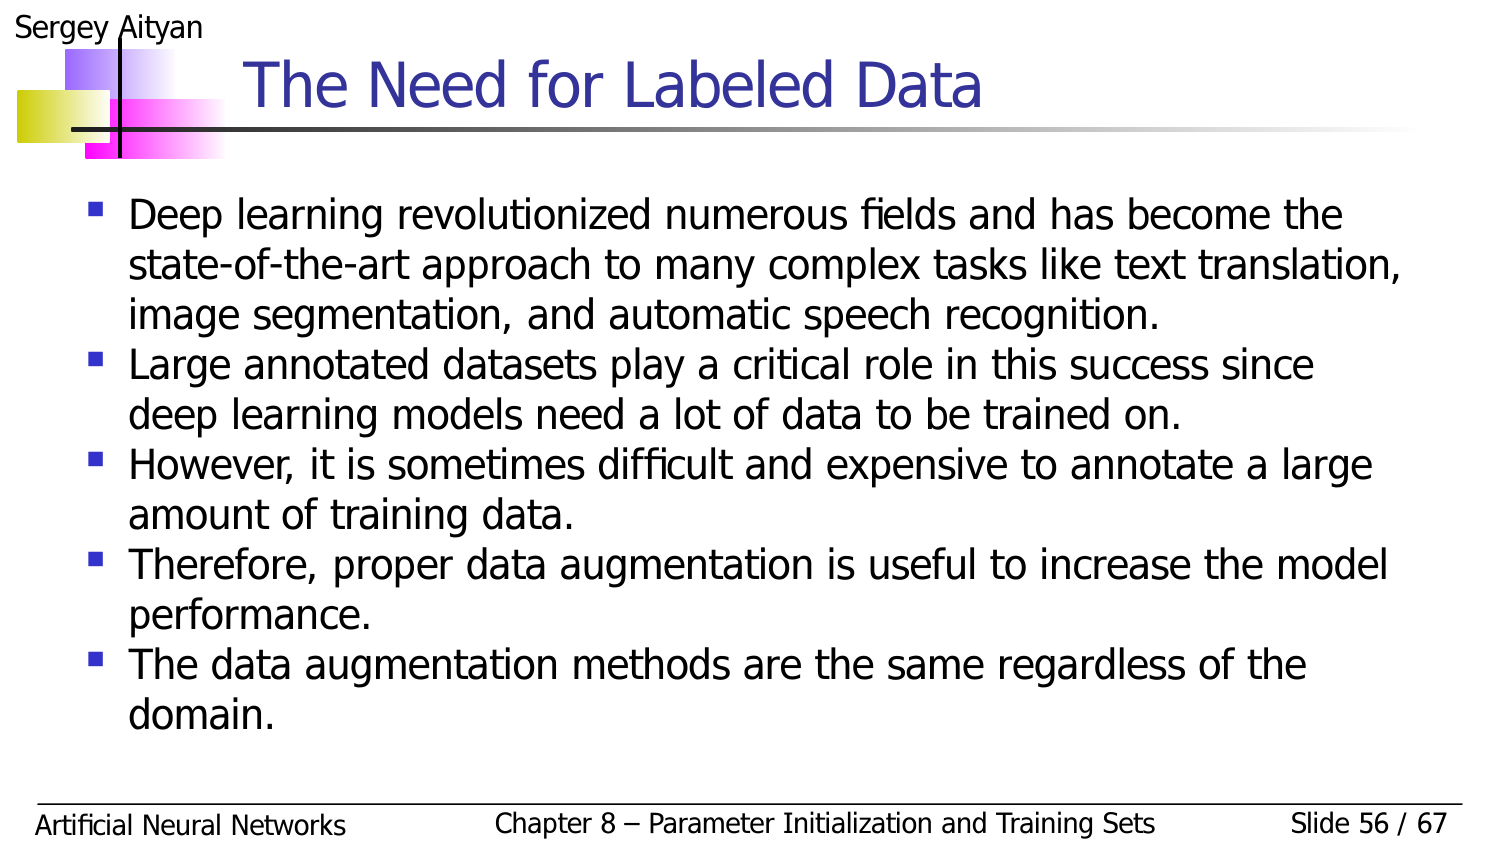

# The Need for Labeled Data
Deep learning revolutionized numerous fields and has become the state-of-the-art approach to many complex tasks like text translation, image segmentation, and automatic speech recognition.
Large annotated datasets play a critical role in this success since deep learning models need a lot of data to be trained on.
However, it is sometimes difficult and expensive to annotate a large amount of training data.
Therefore, proper data augmentation is useful to increase the model performance.
The data augmentation methods are the same regardless of the domain.